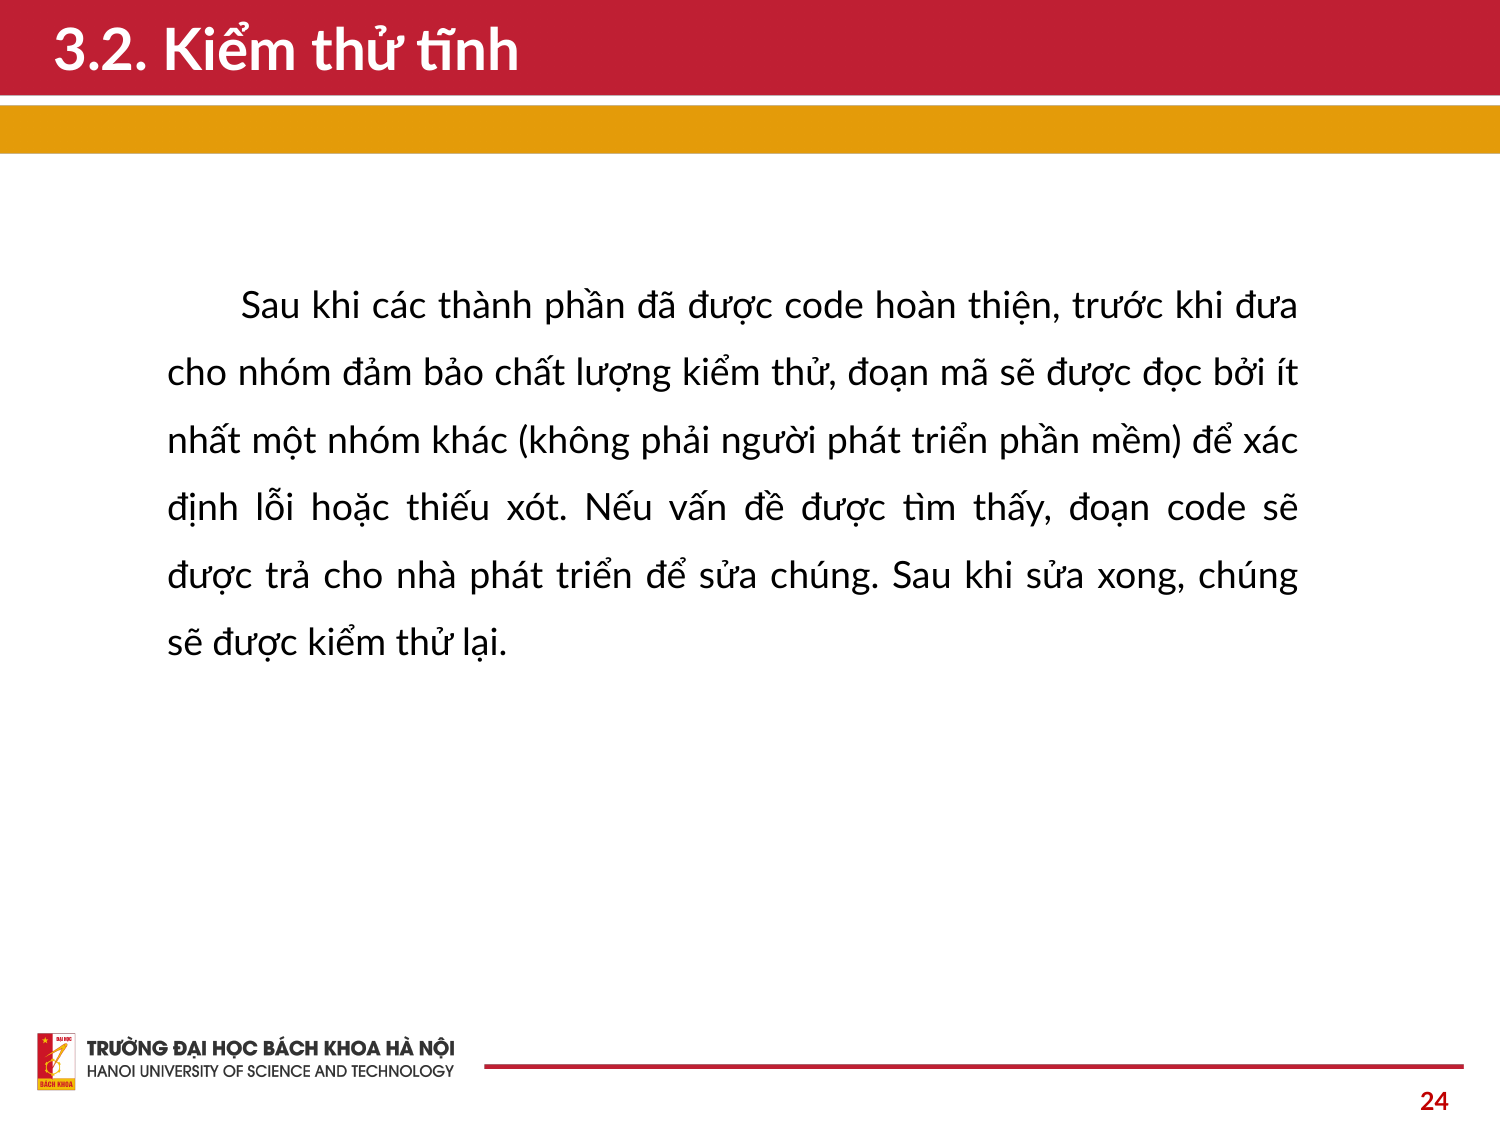

# 3.2. Kiểm thử tĩnh
Sau khi các thành phần đã được code hoàn thiện, trước khi đưa cho nhóm đảm bảo chất lượng kiểm thử, đoạn mã sẽ được đọc bởi ít nhất một nhóm khác (không phải người phát triển phần mềm) để xác định lỗi hoặc thiếu xót. Nếu vấn đề được tìm thấy, đoạn code sẽ được trả cho nhà phát triển để sửa chúng. Sau khi sửa xong, chúng sẽ được kiểm thử lại.
24